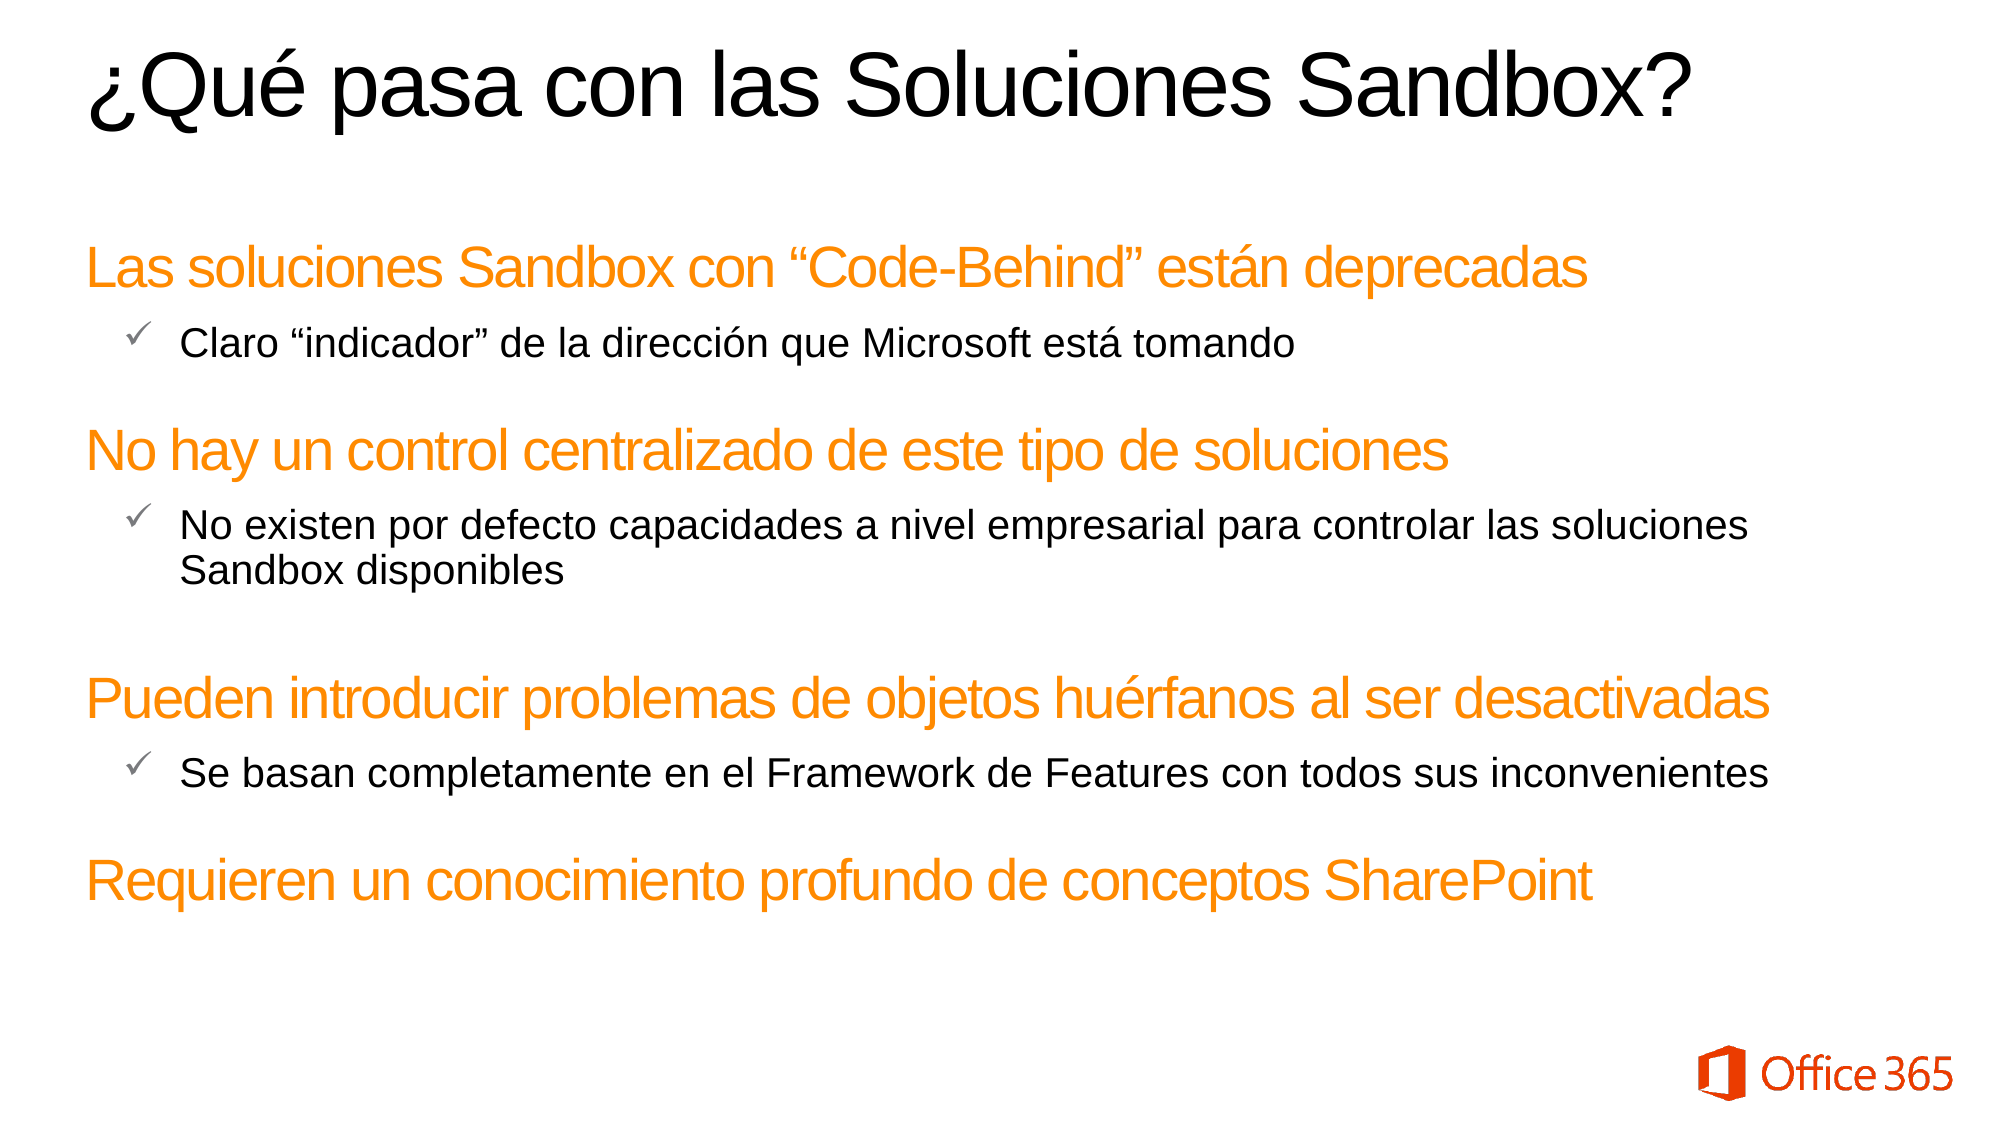

# ¿Qué pasa con las Soluciones Sandbox?
Las soluciones Sandbox con “Code-Behind” están deprecadas
Claro “indicador” de la dirección que Microsoft está tomando

No hay un control centralizado de este tipo de soluciones
No existen por defecto capacidades a nivel empresarial para controlar las soluciones Sandbox disponibles

Pueden introducir problemas de objetos huérfanos al ser desactivadas
Se basan completamente en el Framework de Features con todos sus inconvenientes

Requieren un conocimiento profundo de conceptos SharePoint